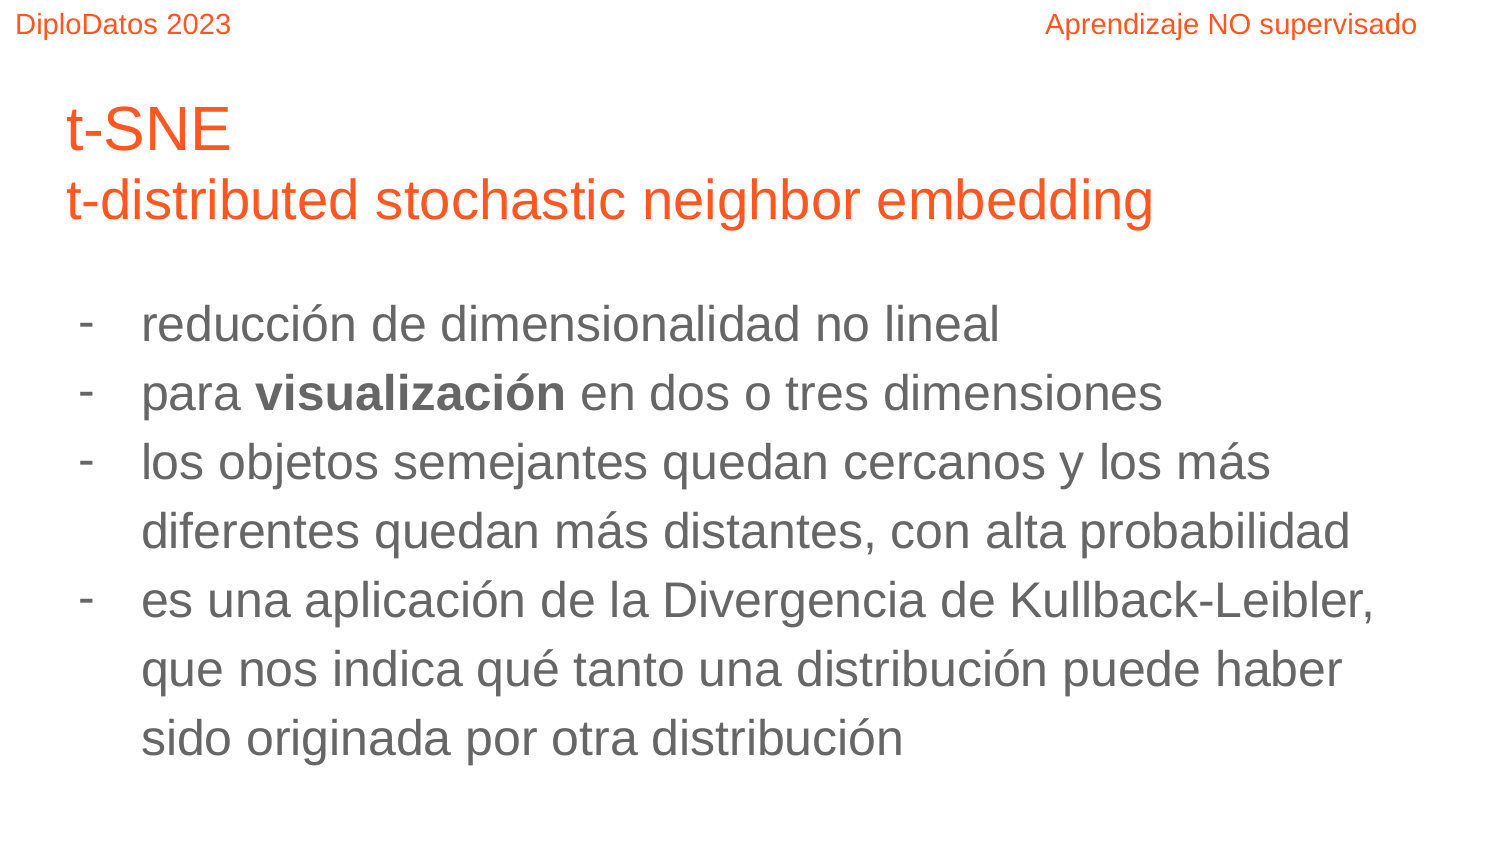

# t-SNE
t-distributed stochastic neighbor embedding

reducción de dimensionalidad no lineal
para visualización en dos o tres dimensiones
los objetos semejantes quedan cercanos y los más diferentes quedan más distantes, con alta probabilidad
es una aplicación de la Divergencia de Kullback-Leibler, que nos indica qué tanto una distribución puede haber sido originada por otra distribución